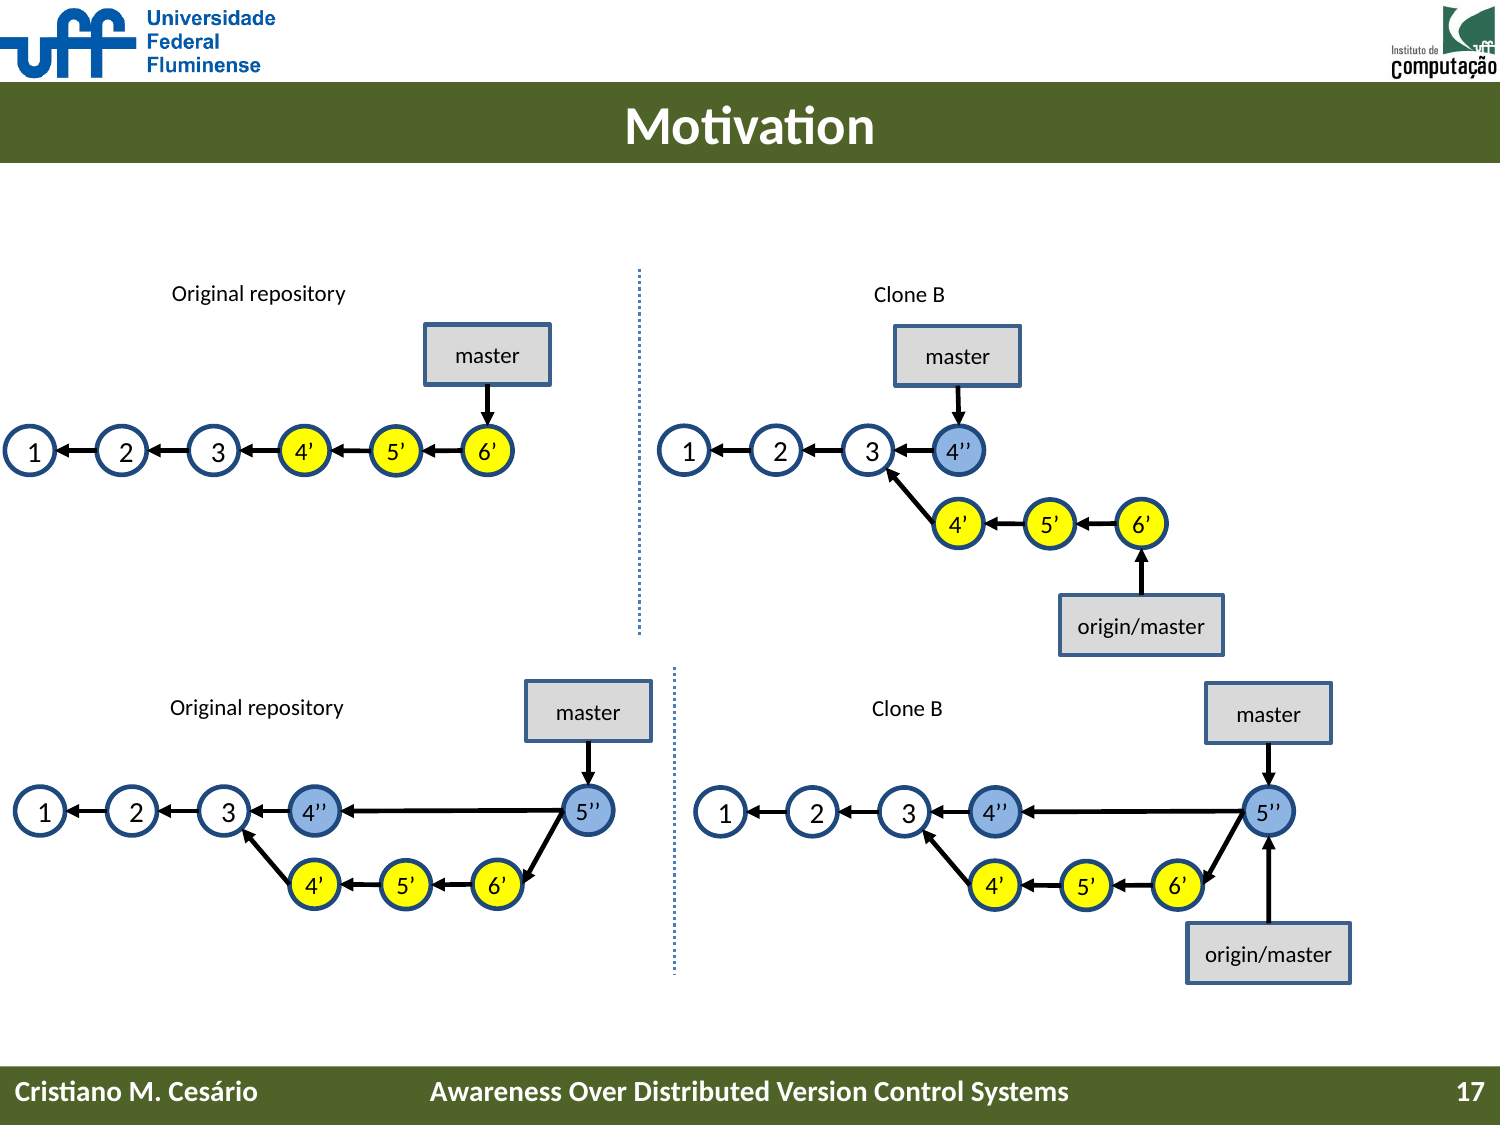

# Motivation

Original repository
Clone B
master
master
1
2
3
4’’
1
2
3
4’
6’
5’
4’
6’
5’
origin/master
Original repository
Clone B
master
master
5’’
1
2
3
4’’
5’’
1
2
3
4’’
4’
6’
5’
4’
6’
5’
origin/master
Cristiano M. Cesário
Awareness Over Distributed Version Control Systems
17